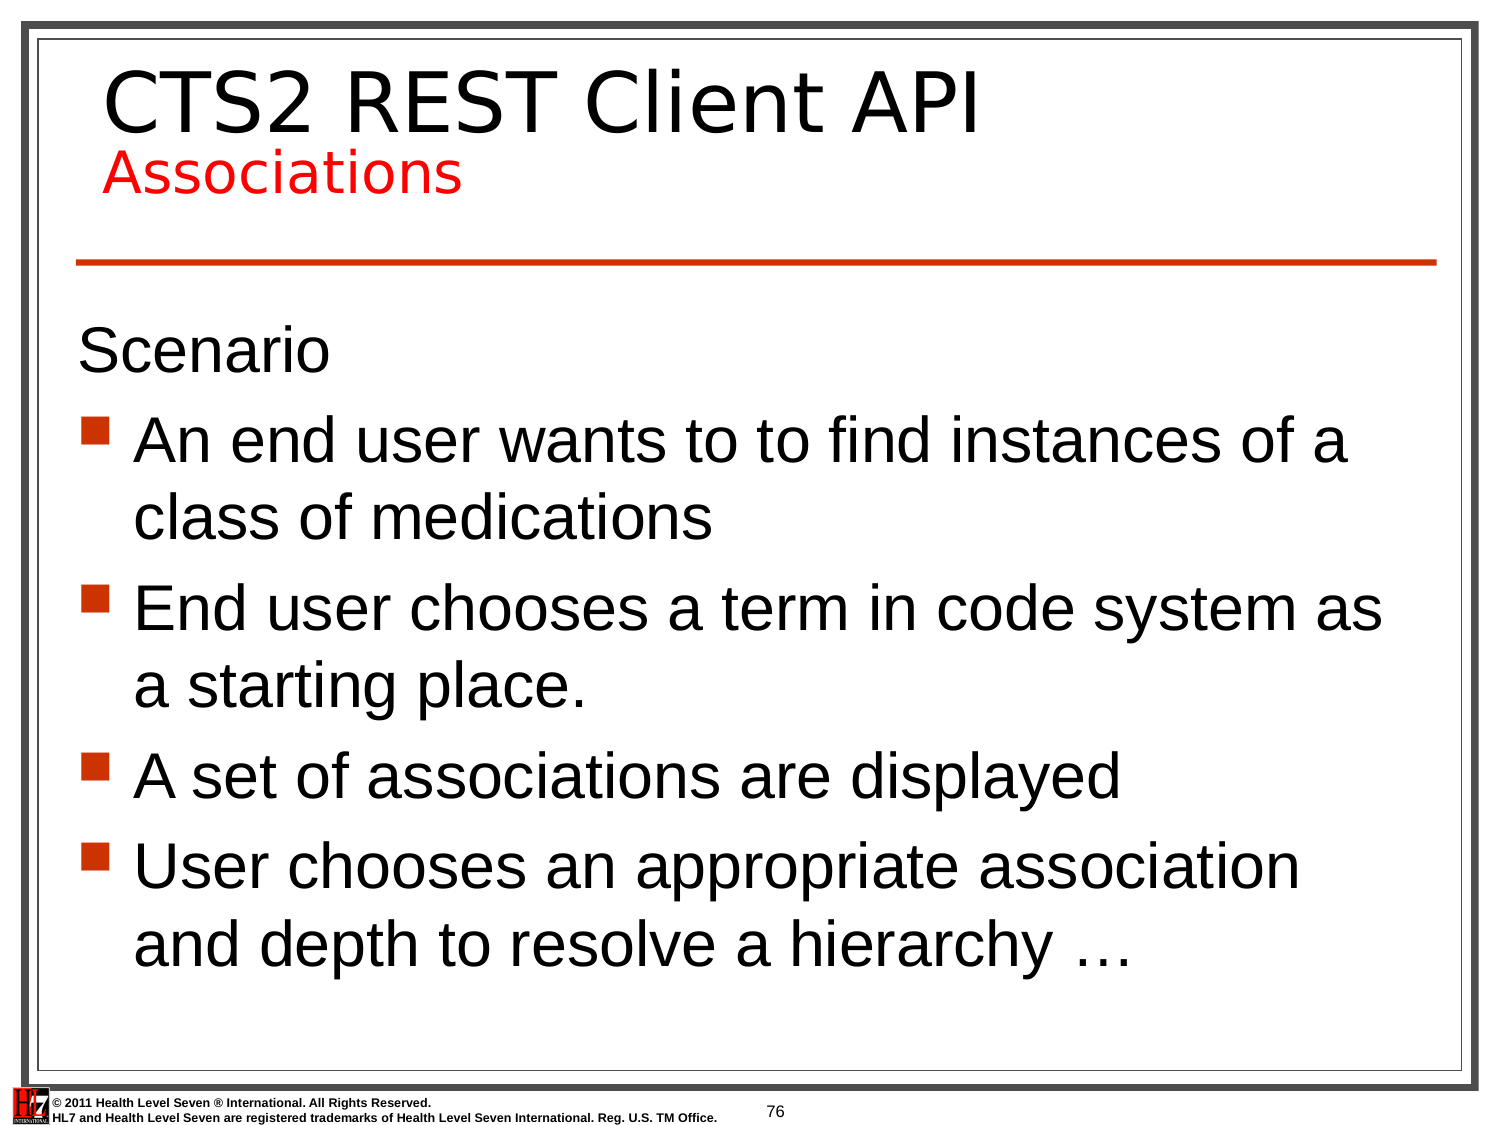

# CTS2 REST Client API Associations
Scenario
An end user wants to to find instances of a class of medications
End user chooses a term in code system as a starting place.
A set of associations are displayed
User chooses an appropriate association and depth to resolve a hierarchy …
76